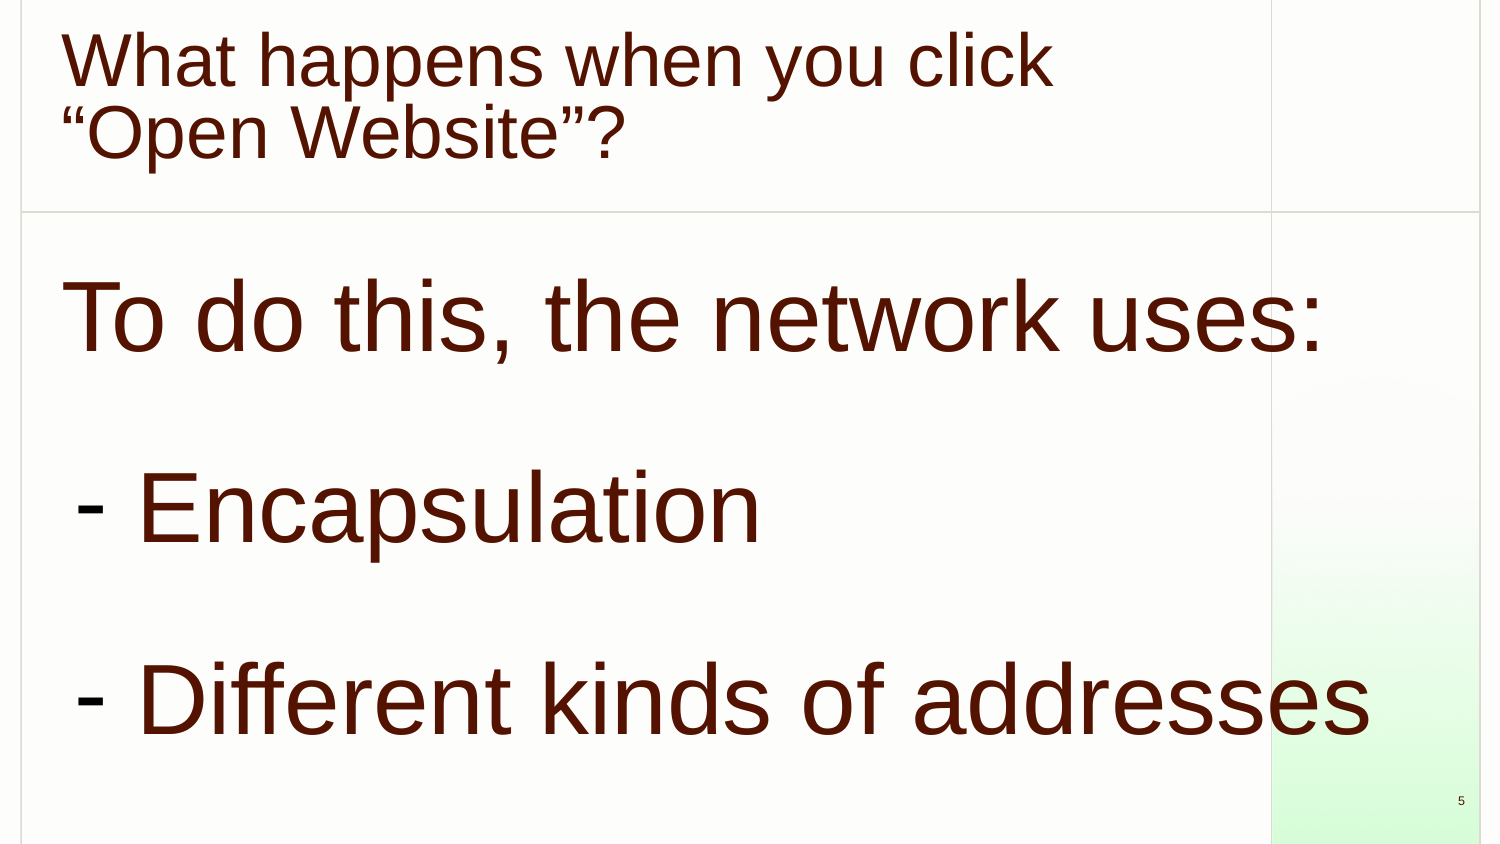

# What happens when you click “Open Website”?
To do this, the network uses:

Encapsulation

Different kinds of addresses

Many protocols working together

5